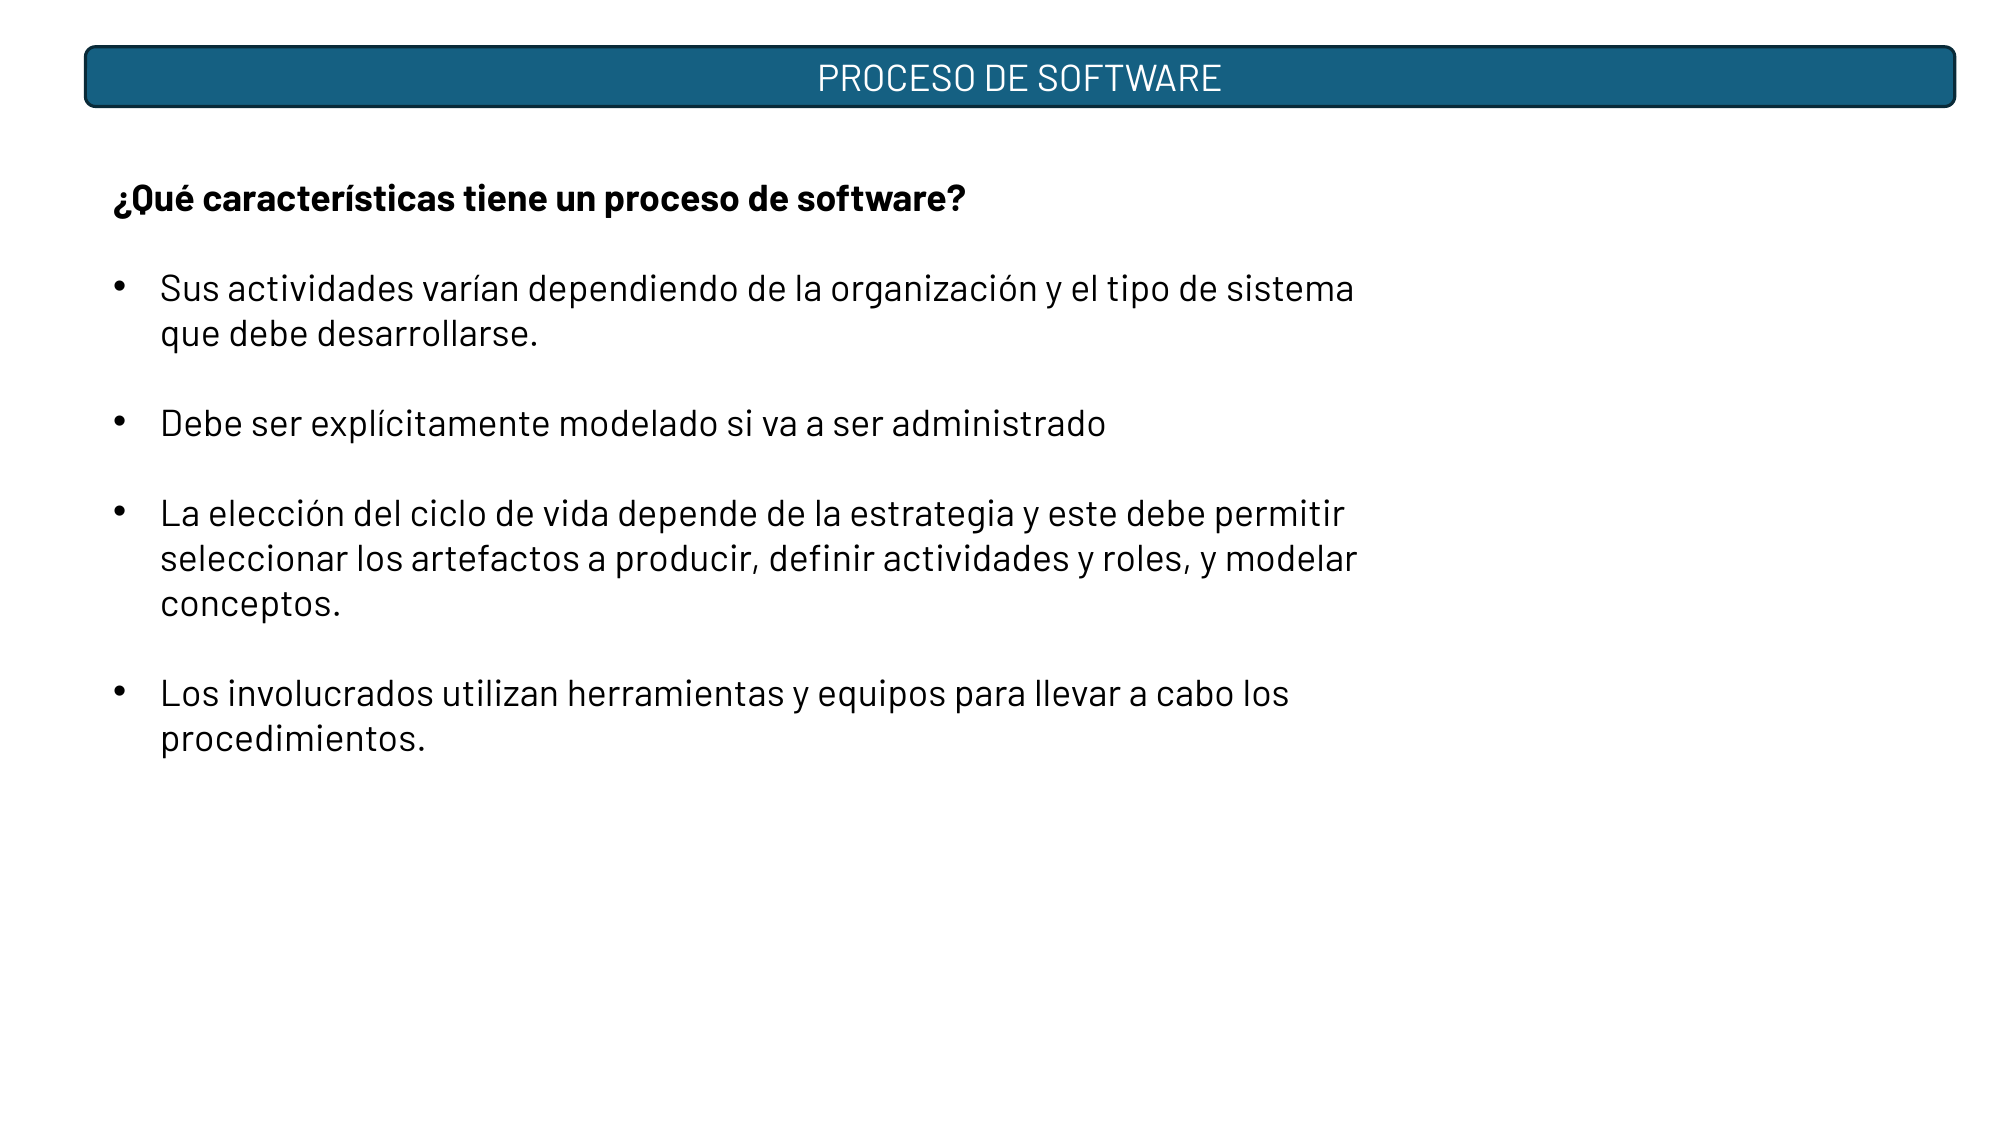

PROCESO DE SOFTWARE
¿Qué características tiene un proceso de software?

Sus actividades varían dependiendo de la organización y el tipo de sistema que debe desarrollarse.

Debe ser explícitamente modelado si va a ser administrado

La elección del ciclo de vida depende de la estrategia y este debe permitir seleccionar los artefactos a producir, definir actividades y roles, y modelar conceptos.

Los involucrados utilizan herramientas y equipos para llevar a cabo los procedimientos.